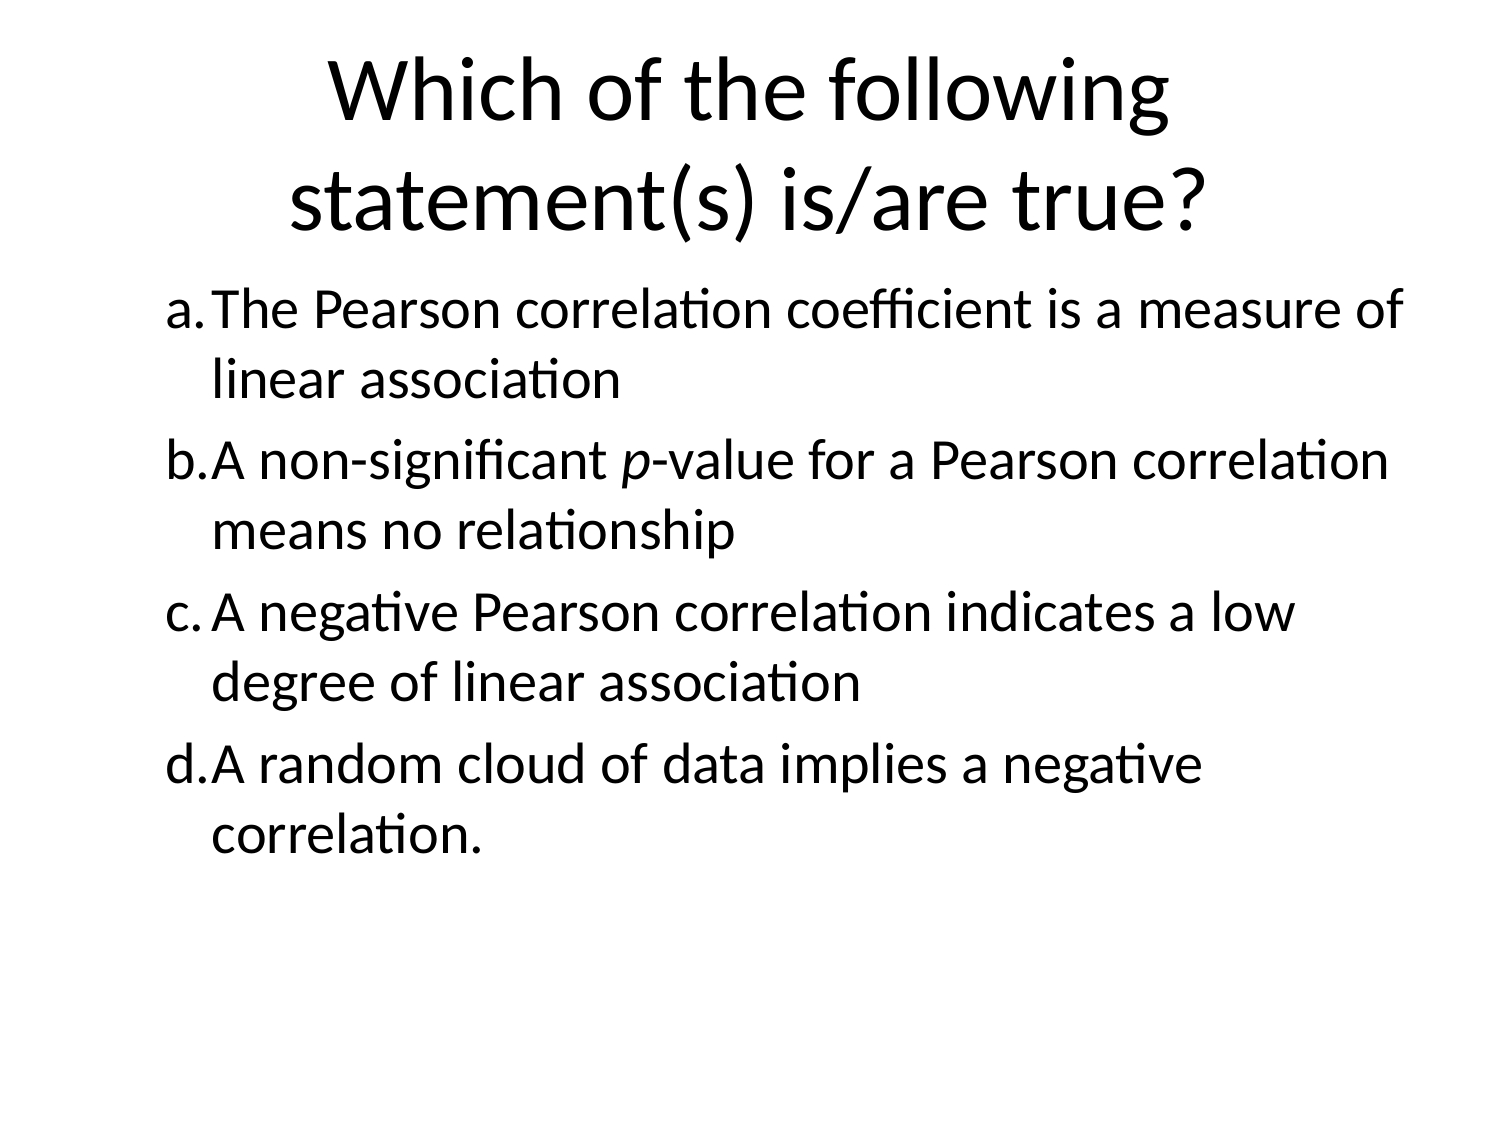

# Which of the following statement(s) is/are true?
The Pearson correlation coefficient is a measure of linear association
A non-significant p-value for a Pearson correlation means no relationship
A negative Pearson correlation indicates a low degree of linear association
A random cloud of data implies a negative correlation.